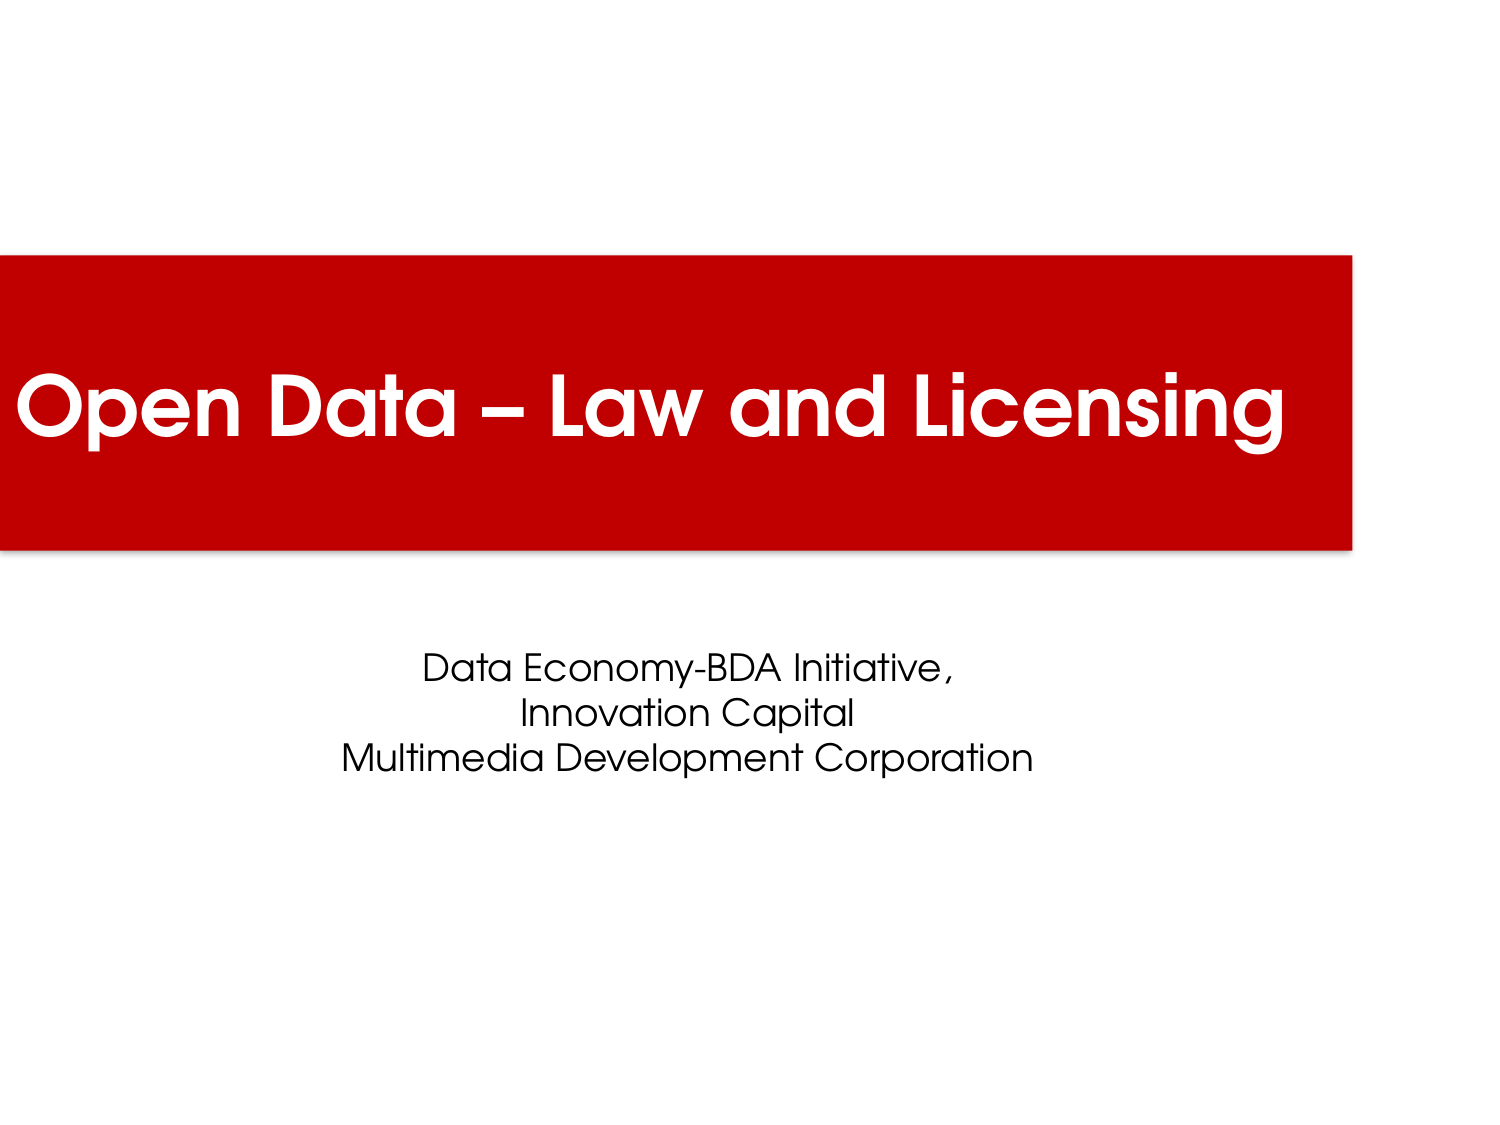

Open Data – Law and Licensing
Data Economy-BDA Initiative, Innovation Capital
Multimedia Development Corporation